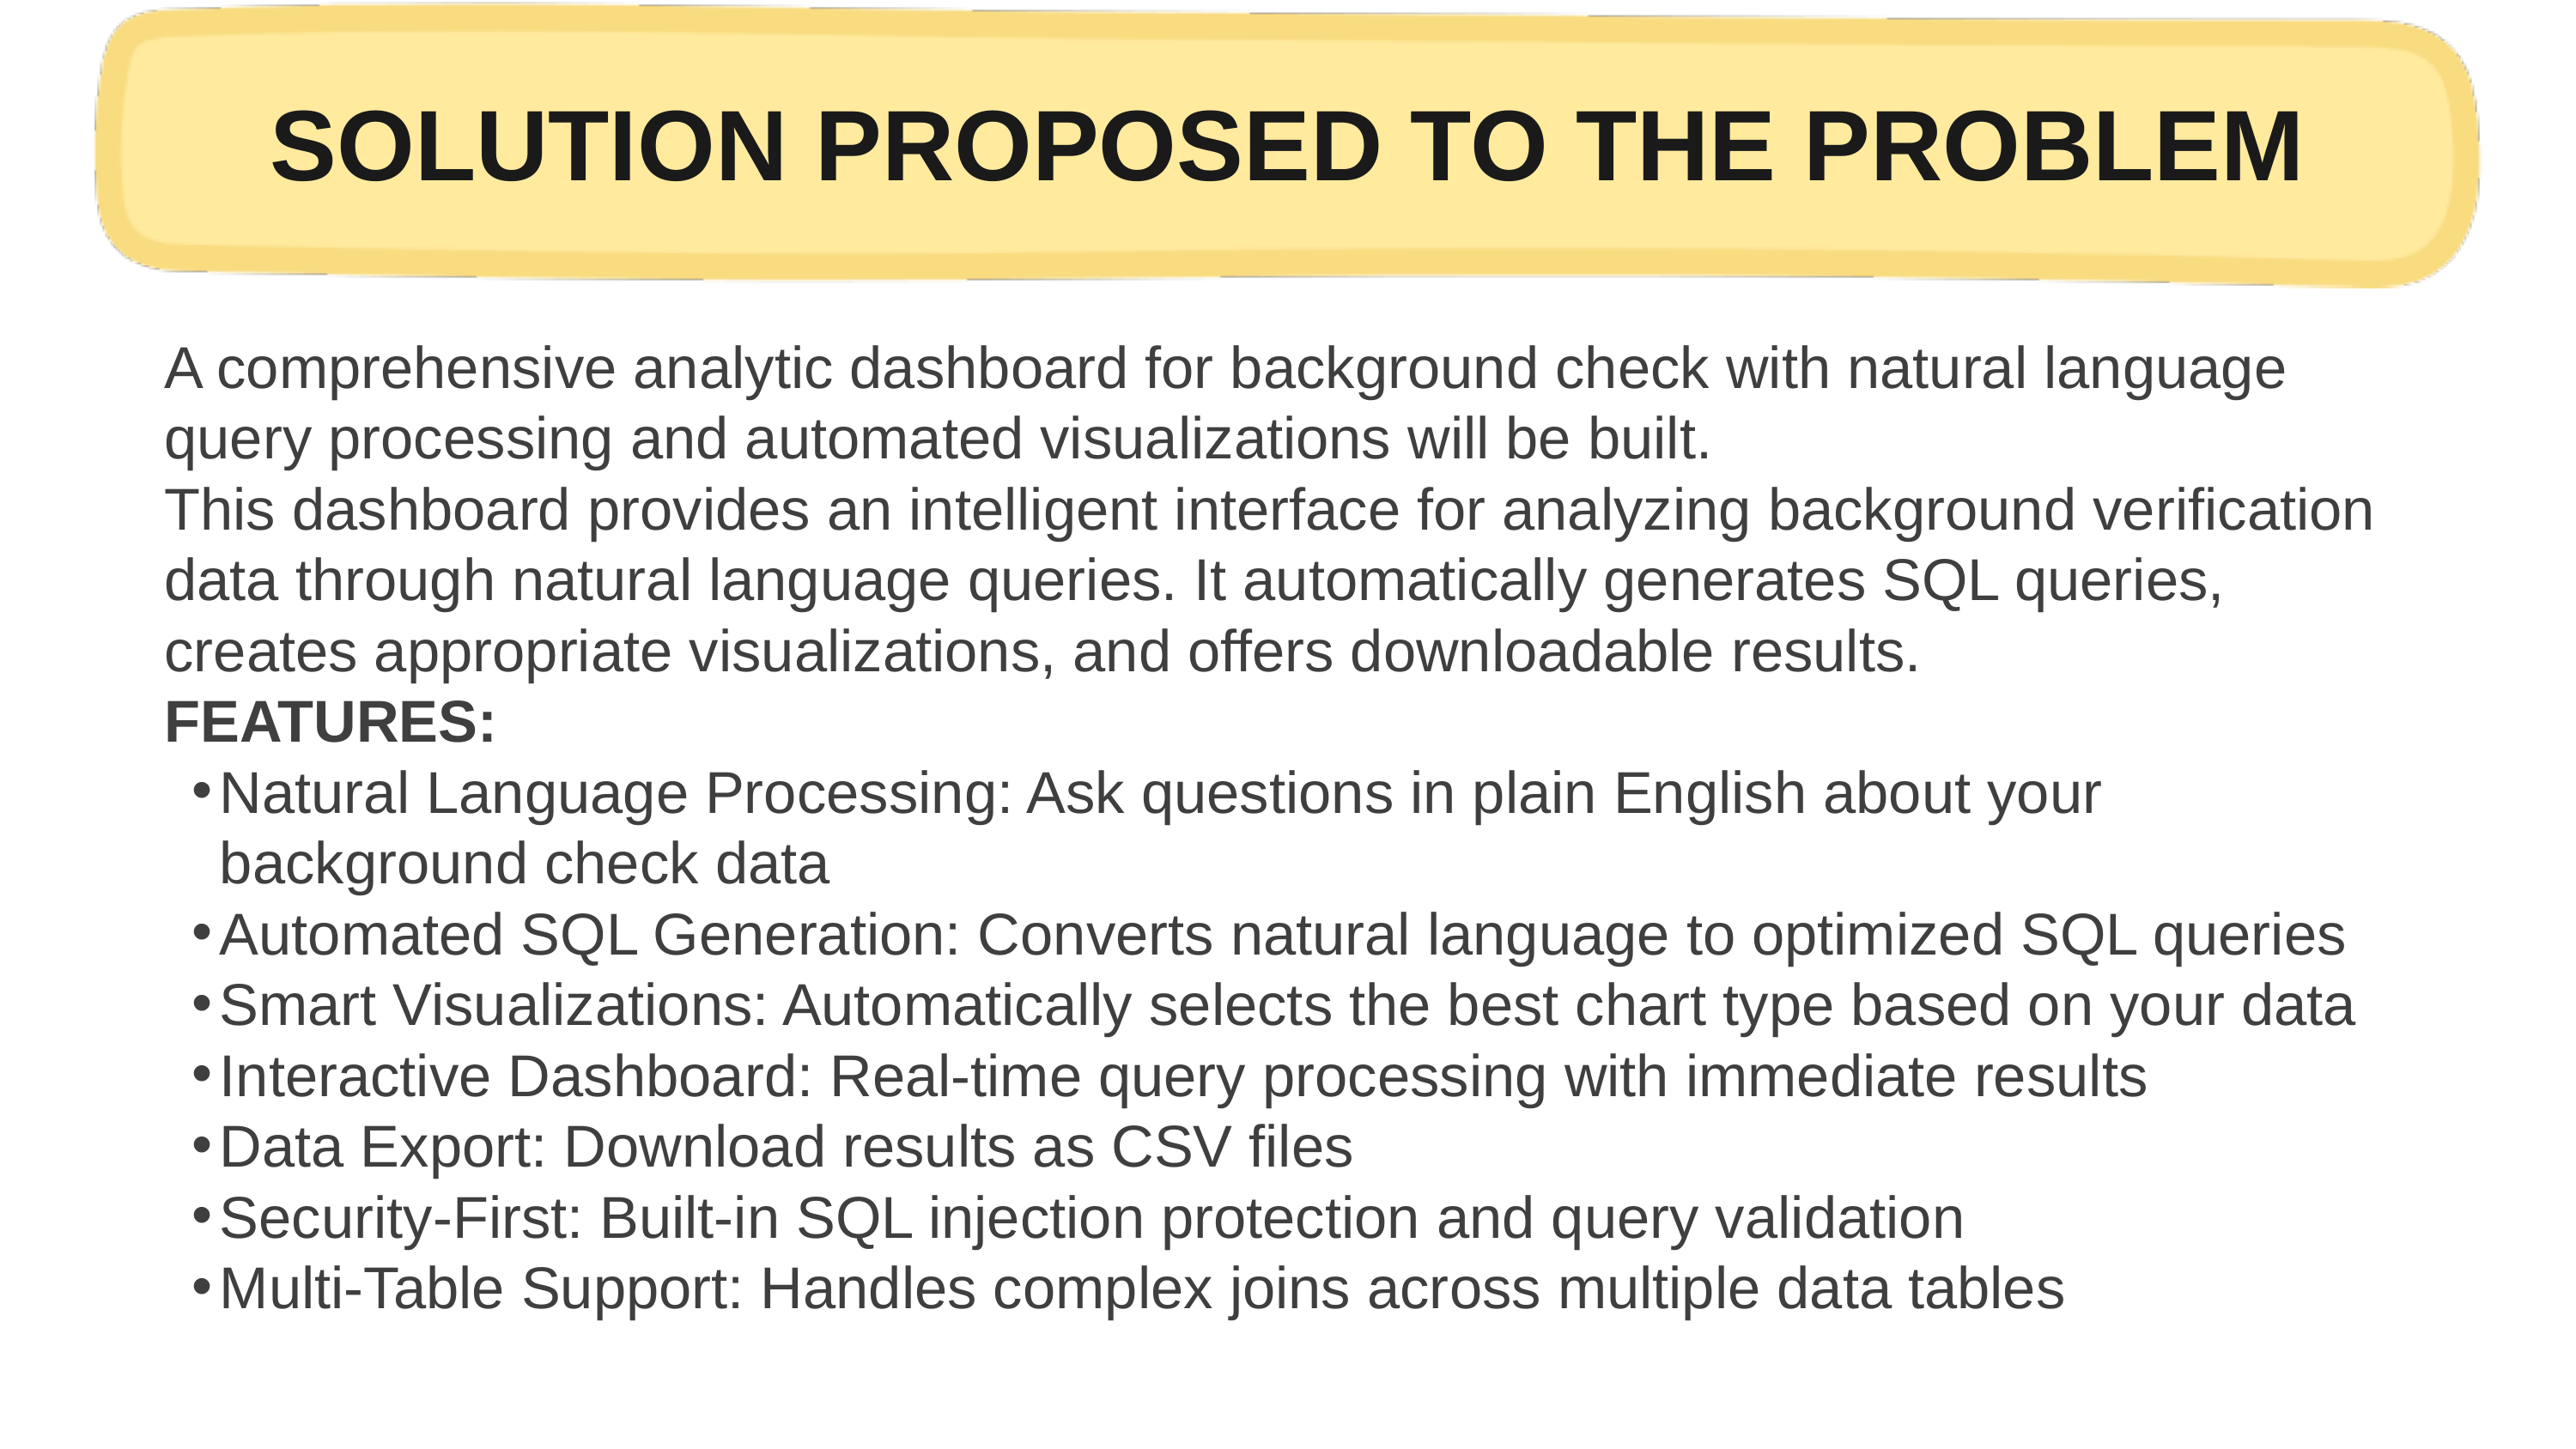

SOLUTION PROPOSED TO THE PROBLEM
A comprehensive analytic dashboard for background check with natural language query processing and automated visualizations will be built.
This dashboard provides an intelligent interface for analyzing background verification data through natural language queries. It automatically generates SQL queries, creates appropriate visualizations, and offers downloadable results.
FEATURES:
Natural Language Processing: Ask questions in plain English about your background check data
Automated SQL Generation: Converts natural language to optimized SQL queries
Smart Visualizations: Automatically selects the best chart type based on your data
Interactive Dashboard: Real-time query processing with immediate results
Data Export: Download results as CSV files
Security-First: Built-in SQL injection protection and query validation
Multi-Table Support: Handles complex joins across multiple data tables